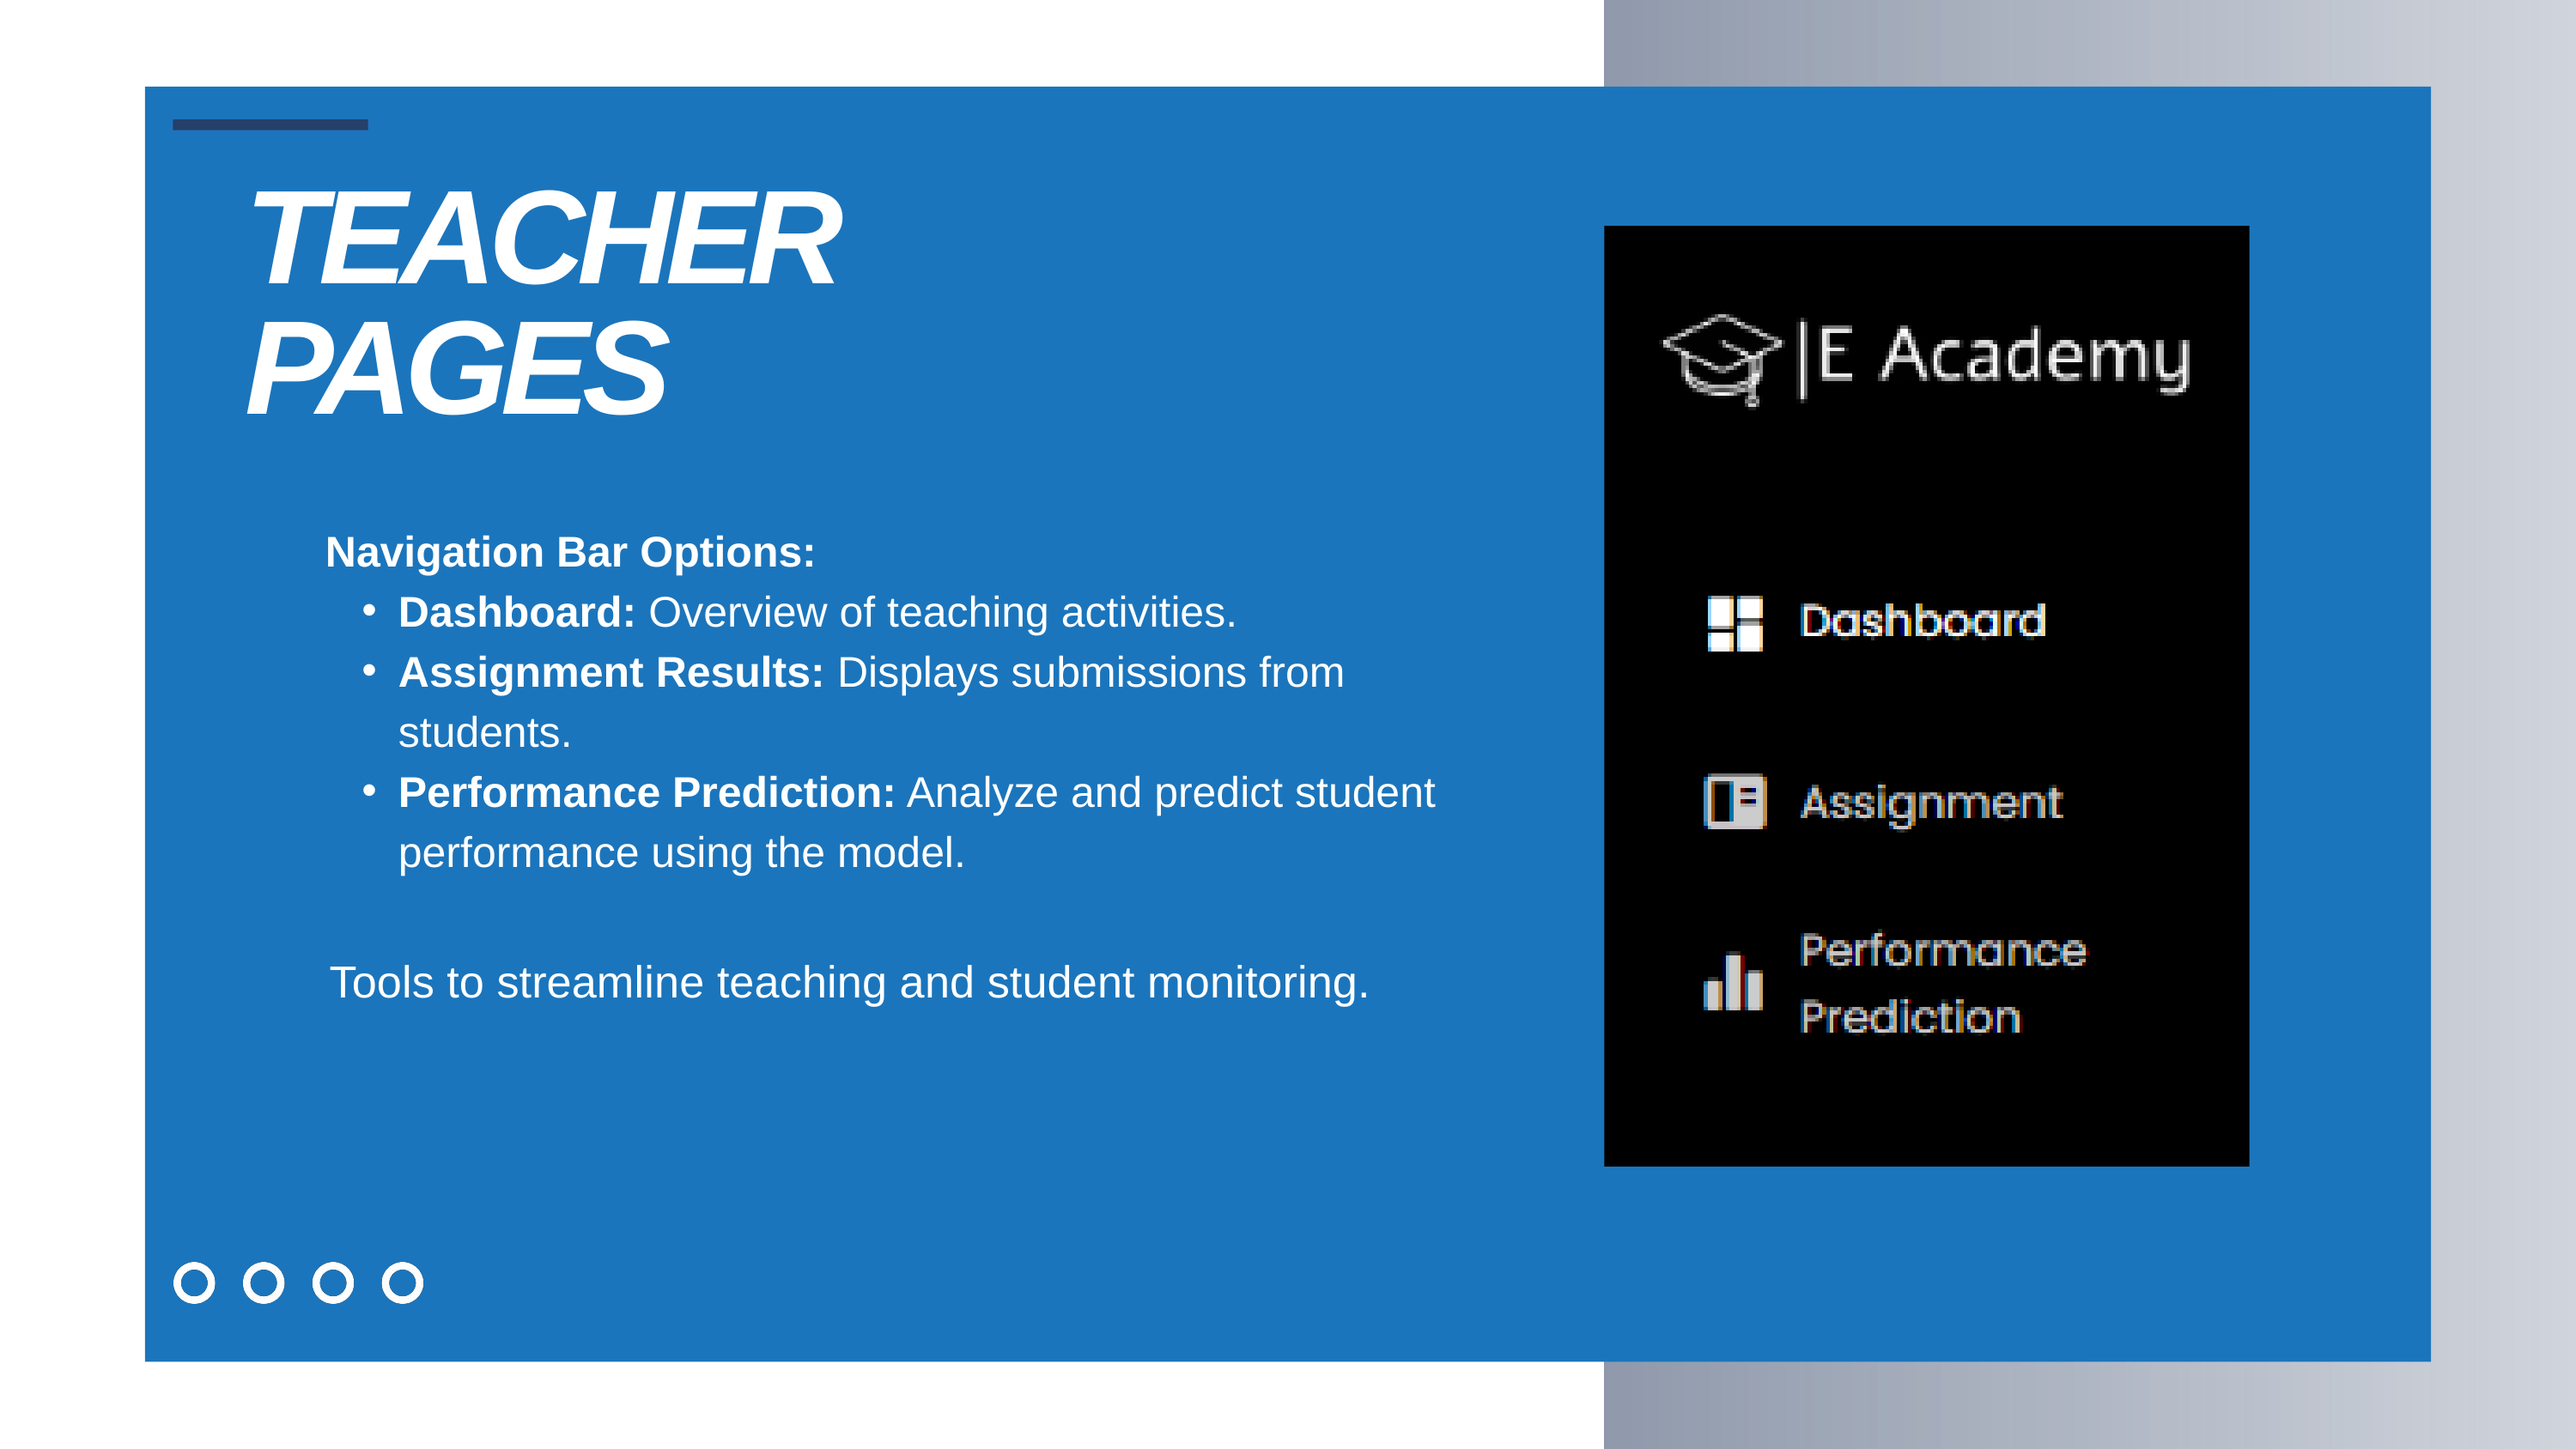

TEACHER
PAGES

Navigation Bar Options:
Dashboard: Overview of teaching activities.
Assignment Results: Displays submissions from students.
Performance Prediction: Analyze and predict student performance using the model.
Tools to streamline teaching and student monitoring.